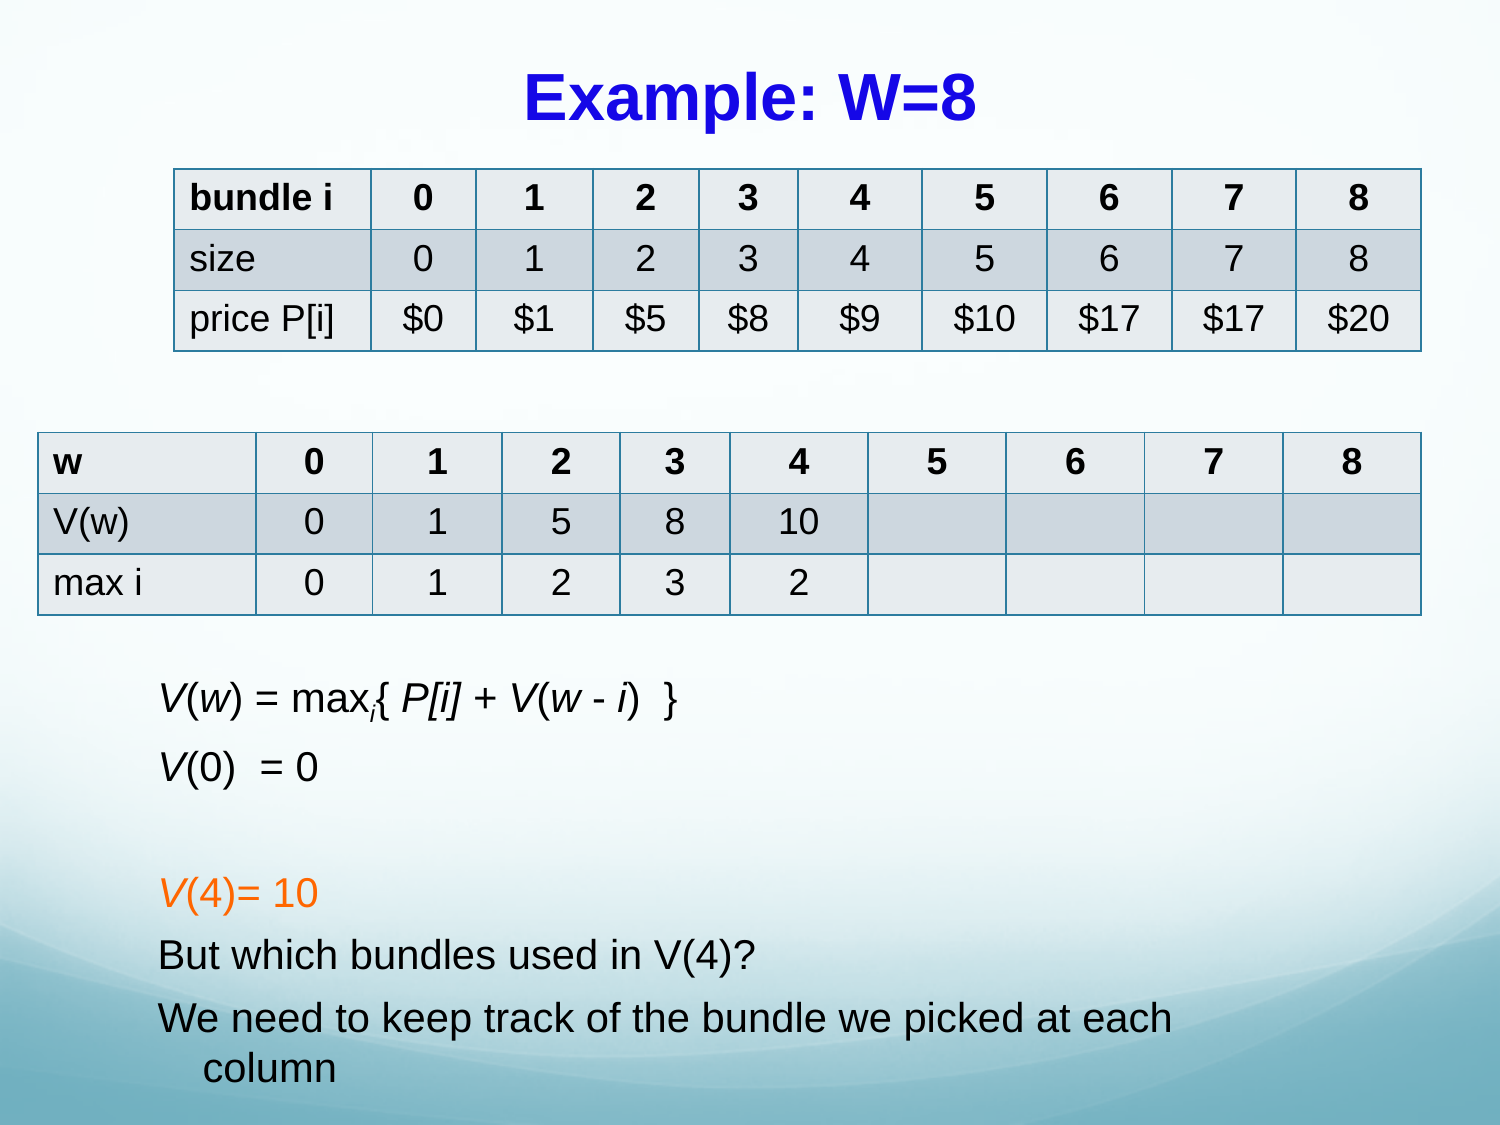

# Example: W=8
| bundle i | 0 | 1 | 2 | 3 | 4 | 5 | 6 | 7 | 8 |
| --- | --- | --- | --- | --- | --- | --- | --- | --- | --- |
| size | 0 | 1 | 2 | 3 | 4 | 5 | 6 | 7 | 8 |
| price P[i] | $0 | $1 | $5 | $8 | $9 | $10 | $17 | $17 | $20 |
| w | 0 | 1 | 2 | 3 | 4 | 5 | 6 | 7 | 8 |
| --- | --- | --- | --- | --- | --- | --- | --- | --- | --- |
| V(w) | 0 | 1 | 5 | 8 | 10 |  |  |  |  |
| max i | 0 | 1 | 2 | 3 | 2 |  |  |  |  |
V(w) = maxi{ P[i] + V(w - i)  }
V(0)  = 0

V(4)= 10
But which bundles used in V(4)?
We need to keep track of the bundle we picked at each column